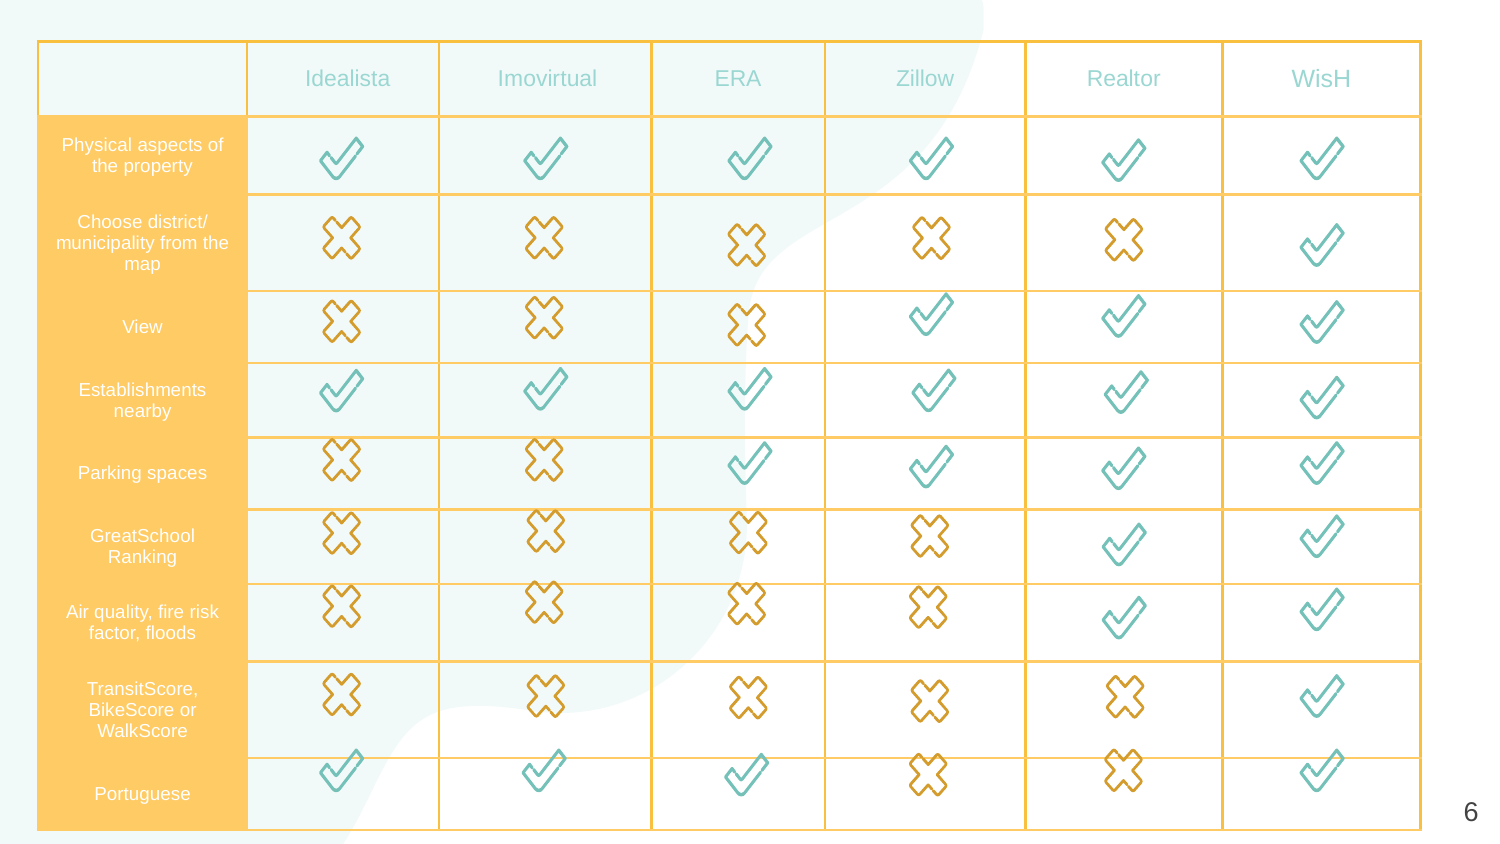

|  | Idealista | Imovirtual | ERA | Zillow | Realtor | WisH |
| --- | --- | --- | --- | --- | --- | --- |
| Physical aspects of the property |  |  |  |  |  |  |
| Choose district/ municipality from the map |  |  |  |  |  |  |
| View |  |  |  |  |  |  |
| Establishments nearby |  |  |  |  |  |  |
| Parking spaces |  |  |  |  |  |  |
| GreatSchool Ranking |  |  |  |  |  |  |
| Air quality, fire risk factor, floods |  |  |  |  |  |  |
| TransitScore, BikeScore or WalkScore |  |  |  |  |  |  |
| Portuguese |  |  |  |  |  |  |

6